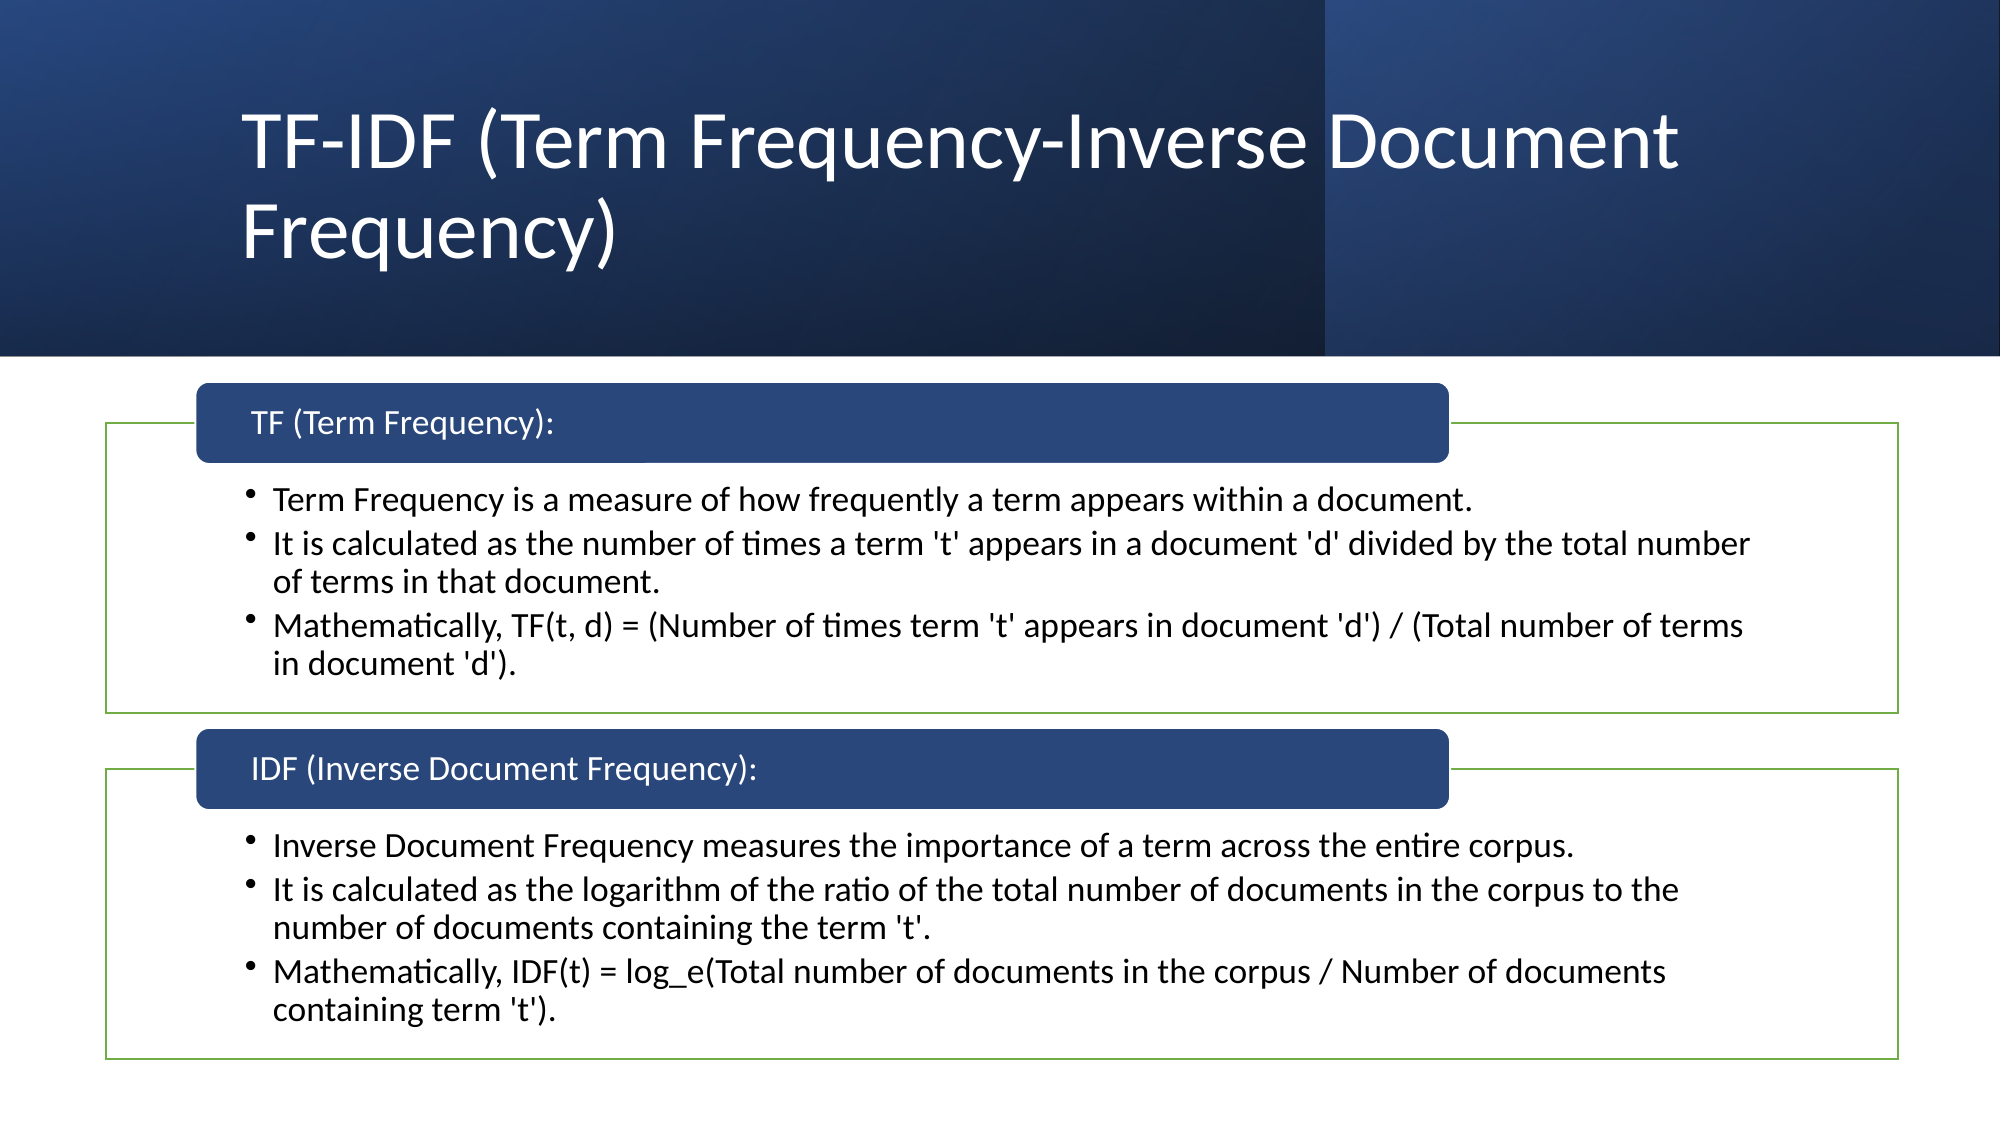

# TF-IDF (Term Frequency-Inverse Document Frequency)
Term Frequency is a measure of how frequently a term appears within a document.
It is calculated as the number of times a term 't' appears in a document 'd' divided by the total number of terms in that document.
Mathematically, TF(t, d) = (Number of times term 't' appears in document 'd') / (Total number of terms in document 'd').
TF (Term Frequency):
Inverse Document Frequency measures the importance of a term across the entire corpus.
It is calculated as the logarithm of the ratio of the total number of documents in the corpus to the number of documents containing the term 't'.
Mathematically, IDF(t) = log_e(Total number of documents in the corpus / Number of documents containing term 't').
IDF (Inverse Document Frequency):
Feature Engineering
96